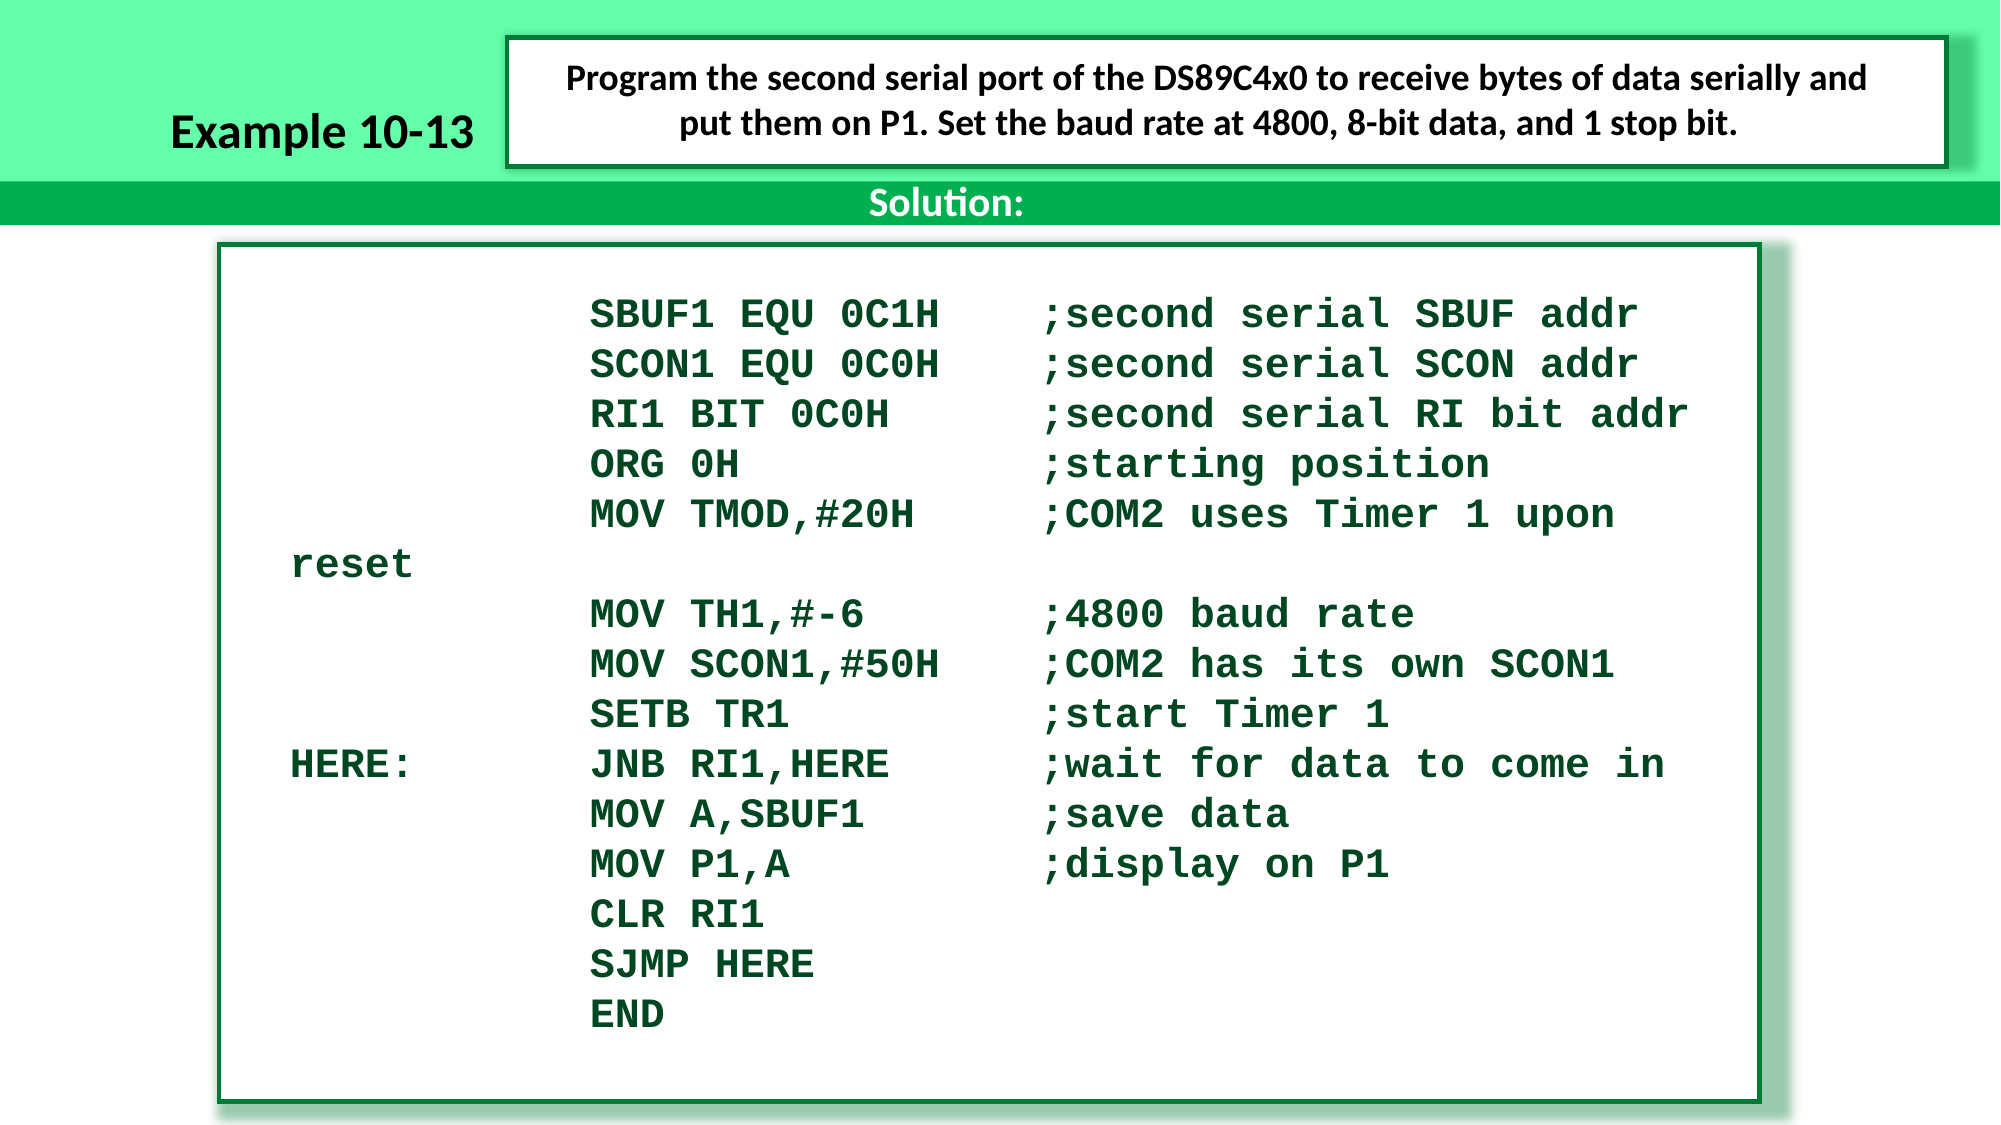

Program the second serial port of the DS89C4x0 to receive bytes of data serially and put them on P1. Set the baud rate at 4800, 8-bit data, and 1 stop bit.
Example 10-13
Solution:

		SBUF1 EQU 0C1H	;second serial SBUF addr
		SCON1 EQU 0C0H	;second serial SCON addr
		RI1 BIT 0C0H	;second serial RI bit addr
		ORG 0H 		;starting position
		MOV TMOD,#20H	;COM2 uses Timer 1 upon reset
		MOV TH1,#-6  	;4800 baud rate
		MOV SCON1,#50H	;COM2 has its own SCON1
		SETB TR1		;start Timer 1
HERE:		JNB RI1,HERE	;wait for data to come in
		MOV A,SBUF1		;save data
		MOV P1,A		;display on P1
		CLR RI1
		SJMP HERE
		END